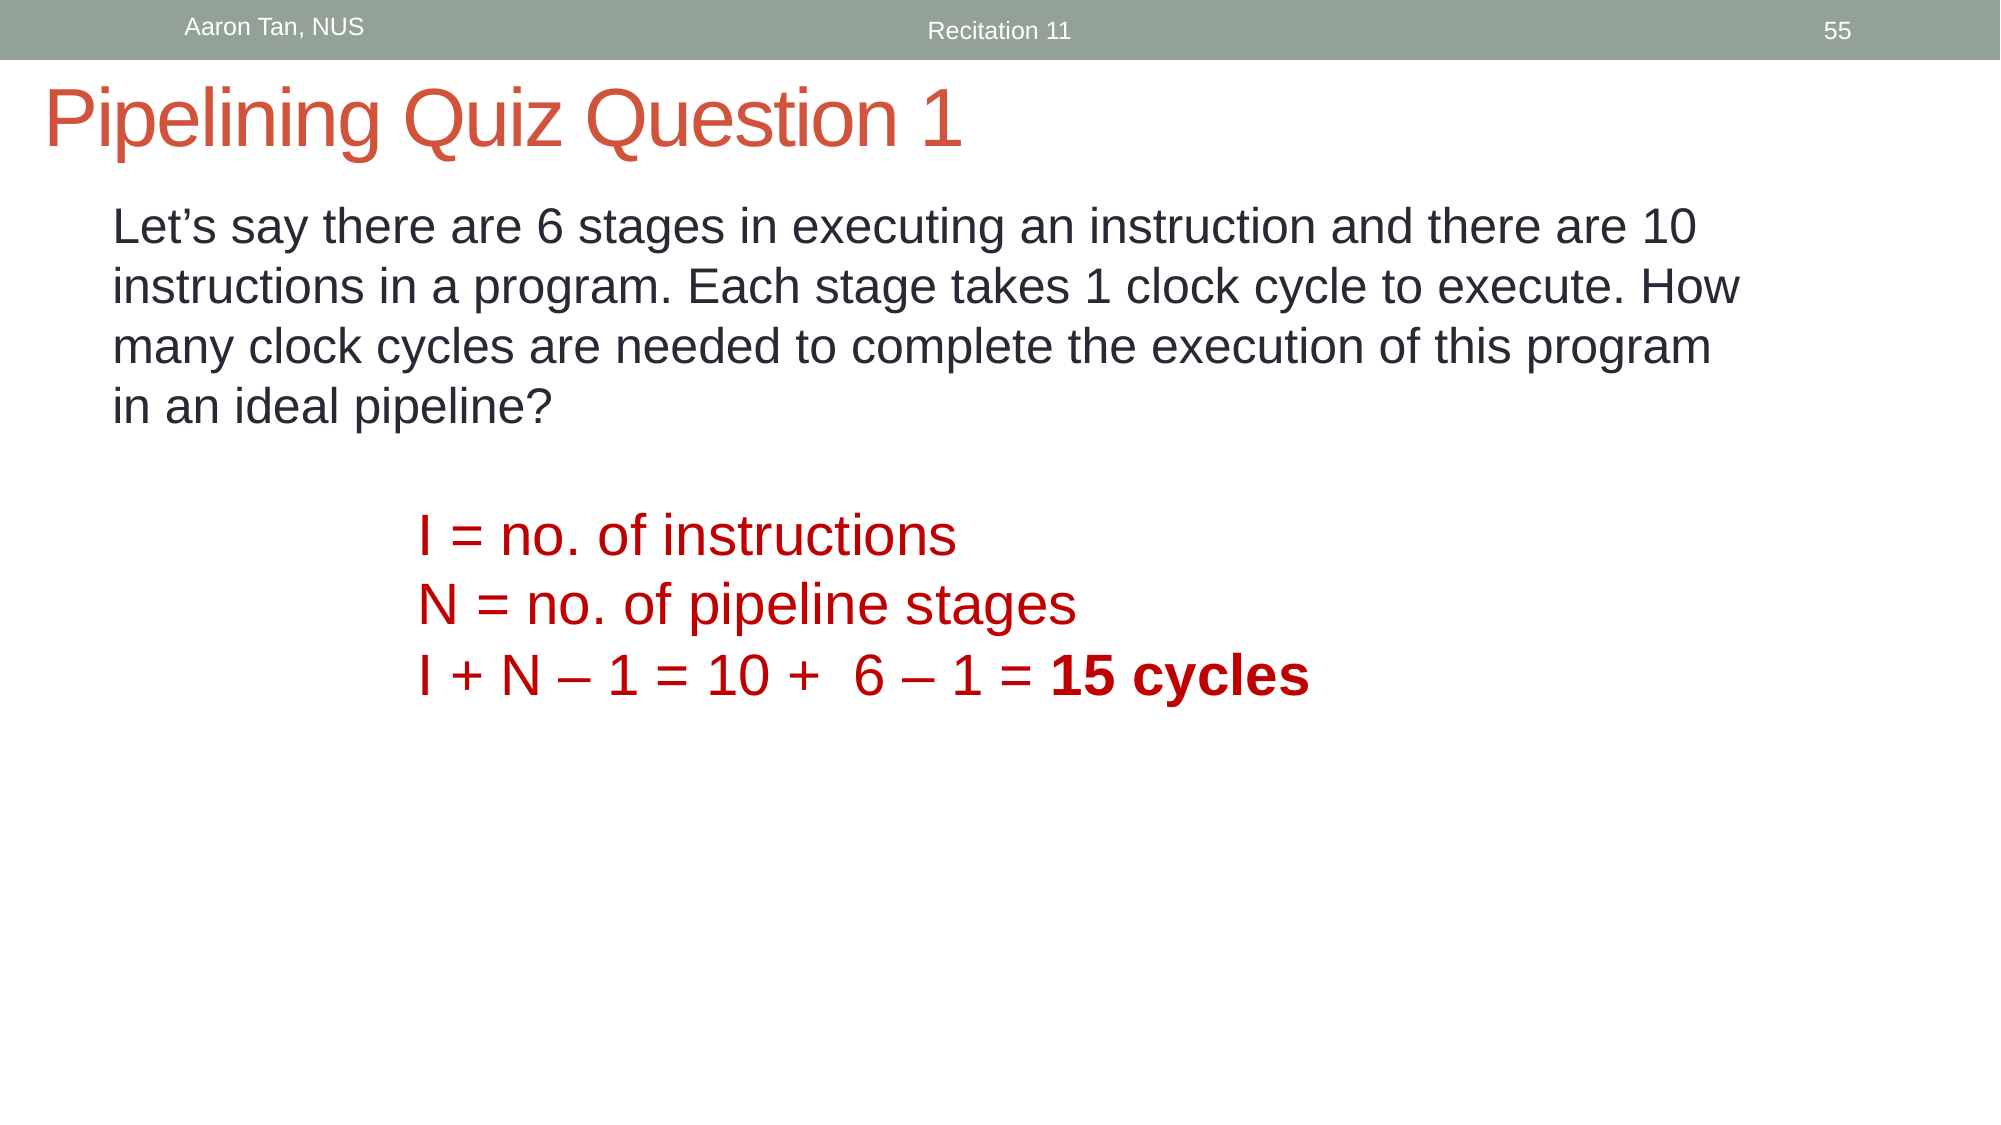

Aaron Tan, NUS
Recitation 11
55
Pipelining Quiz Question 1
Let’s say there are 6 stages in executing an instruction and there are 10 instructions in a program. Each stage takes 1 clock cycle to execute. How many clock cycles are needed to complete the execution of this program in an ideal pipeline?
I = no. of instructions
N = no. of pipeline stages
I + N – 1 = 10 +  6 – 1 = 15 cycles